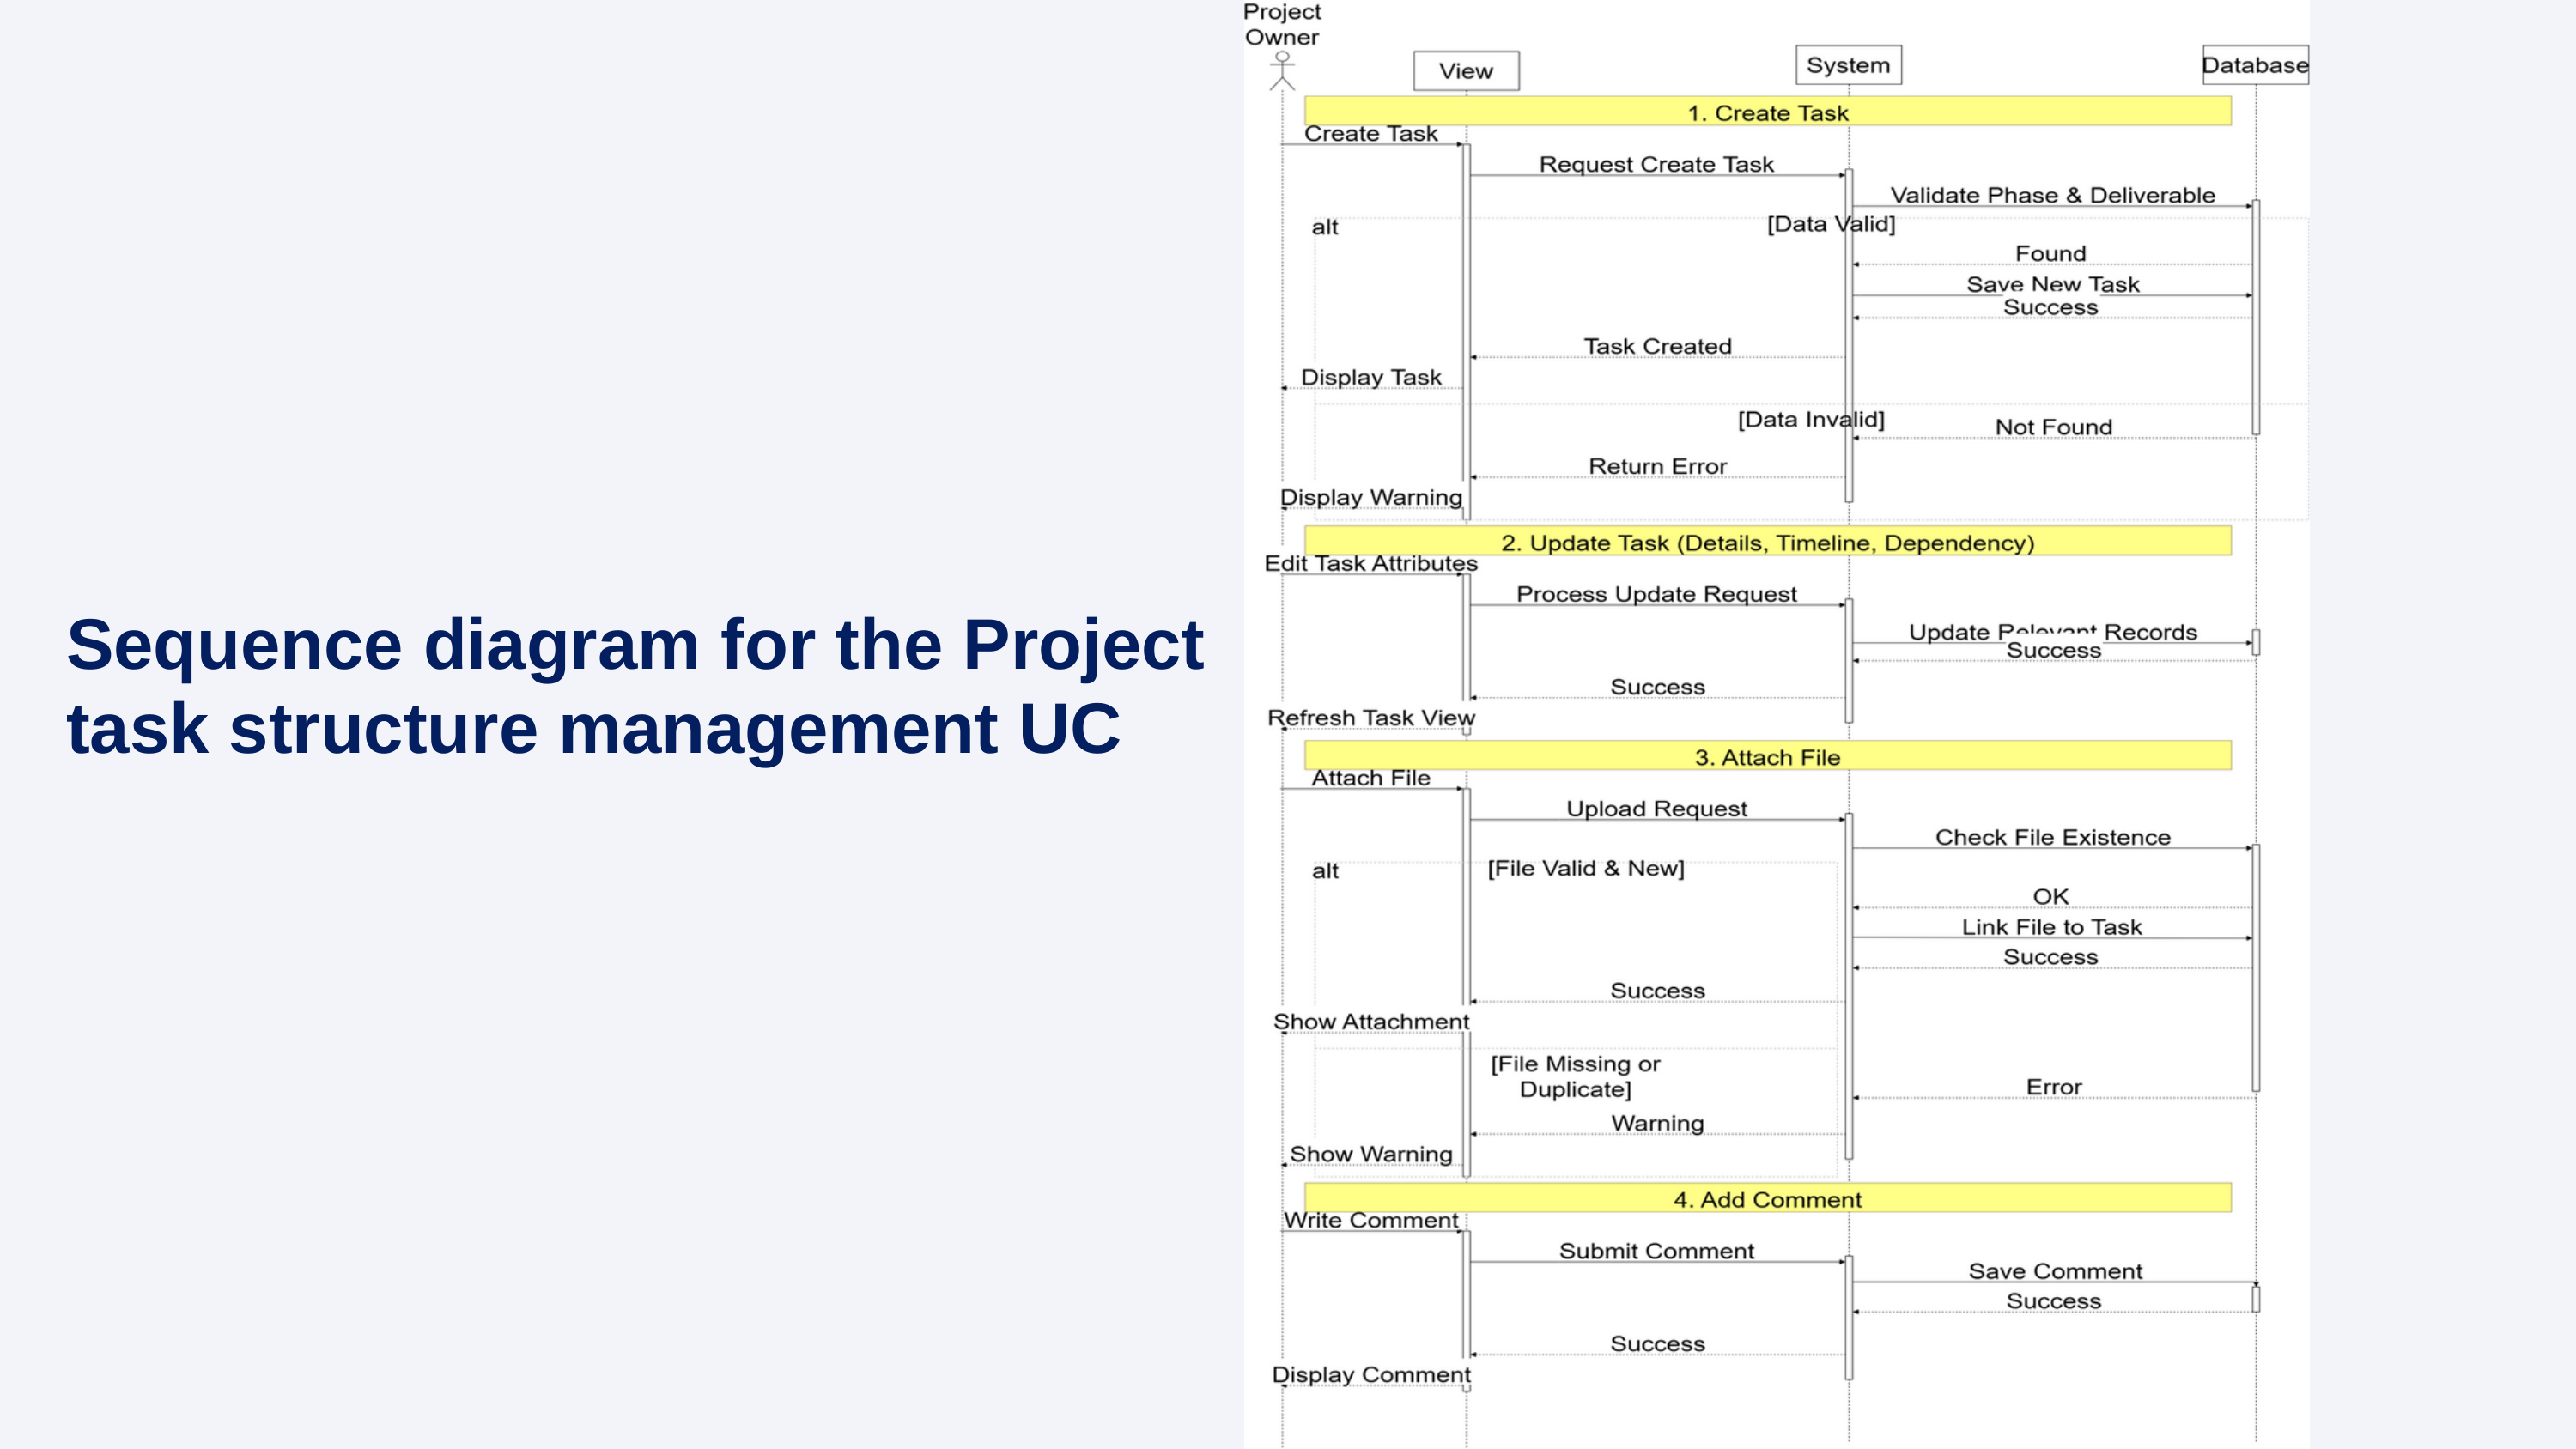

Sequence diagram for the Project task structure management UC